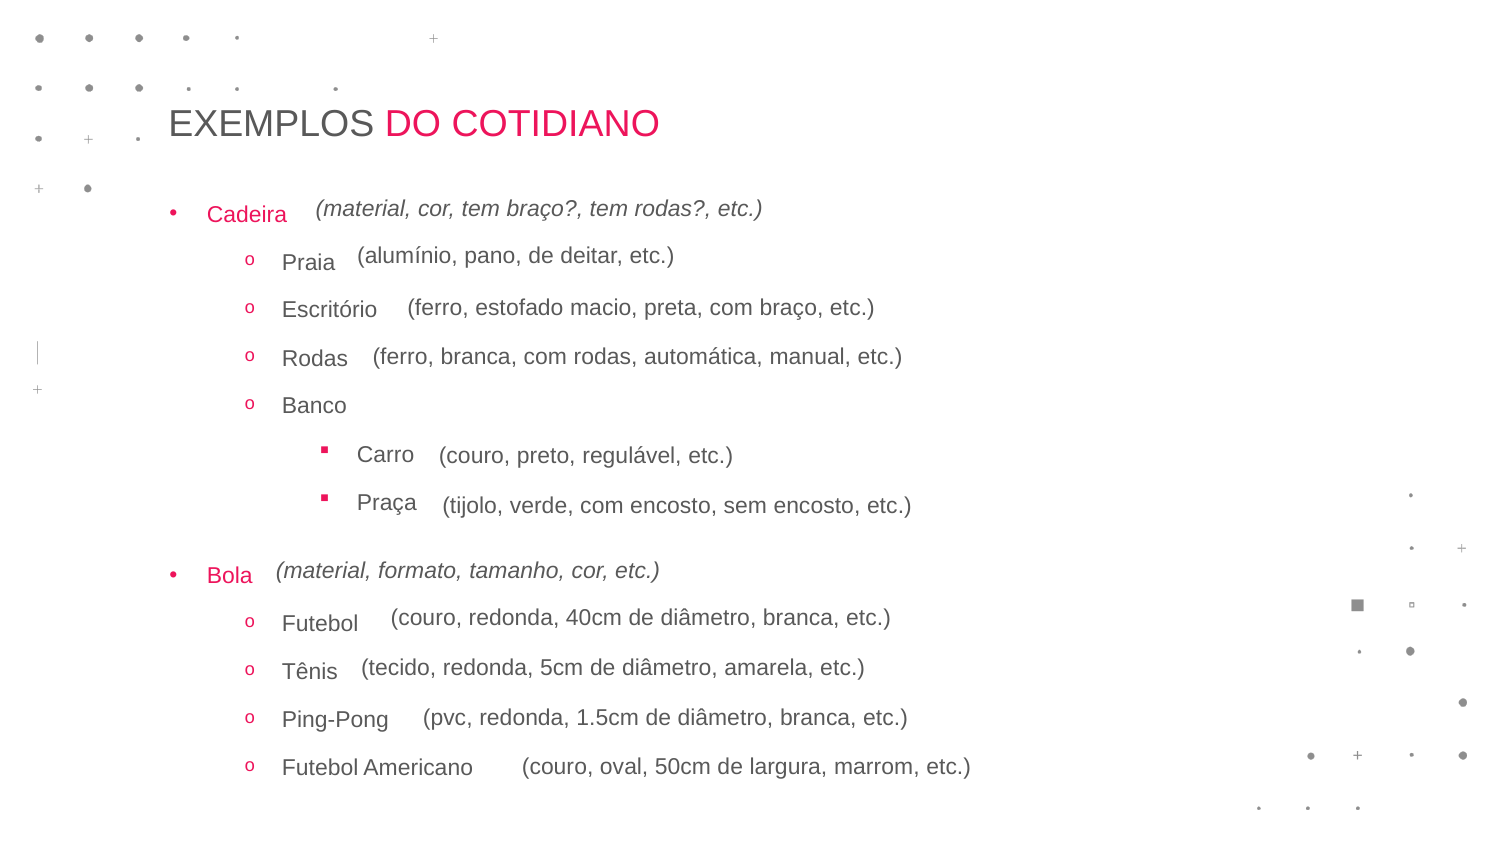

EXEMPLOS DO COTIDIANO
Cadeira
Praia
Escritório
Rodas
Banco
Carro
Praça

(material, cor, tem braço?, tem rodas?, etc.)

(alumínio, pano, de deitar, etc.)

(ferro, estofado macio, preta, com braço, etc.)

(ferro, branca, com rodas, automática, manual, etc.)
(couro, preto, regulável, etc.)

(tijolo, verde, com encosto, sem encosto, etc.)

Bola
Futebol
Tênis
Ping-Pong
Futebol Americano

(material, formato, tamanho, cor, etc.)

(couro, redonda, 40cm de diâmetro, branca, etc.)

(tecido, redonda, 5cm de diâmetro, amarela, etc.)

(pvc, redonda, 1.5cm de diâmetro, branca, etc.)

(couro, oval, 50cm de largura, marrom, etc.)